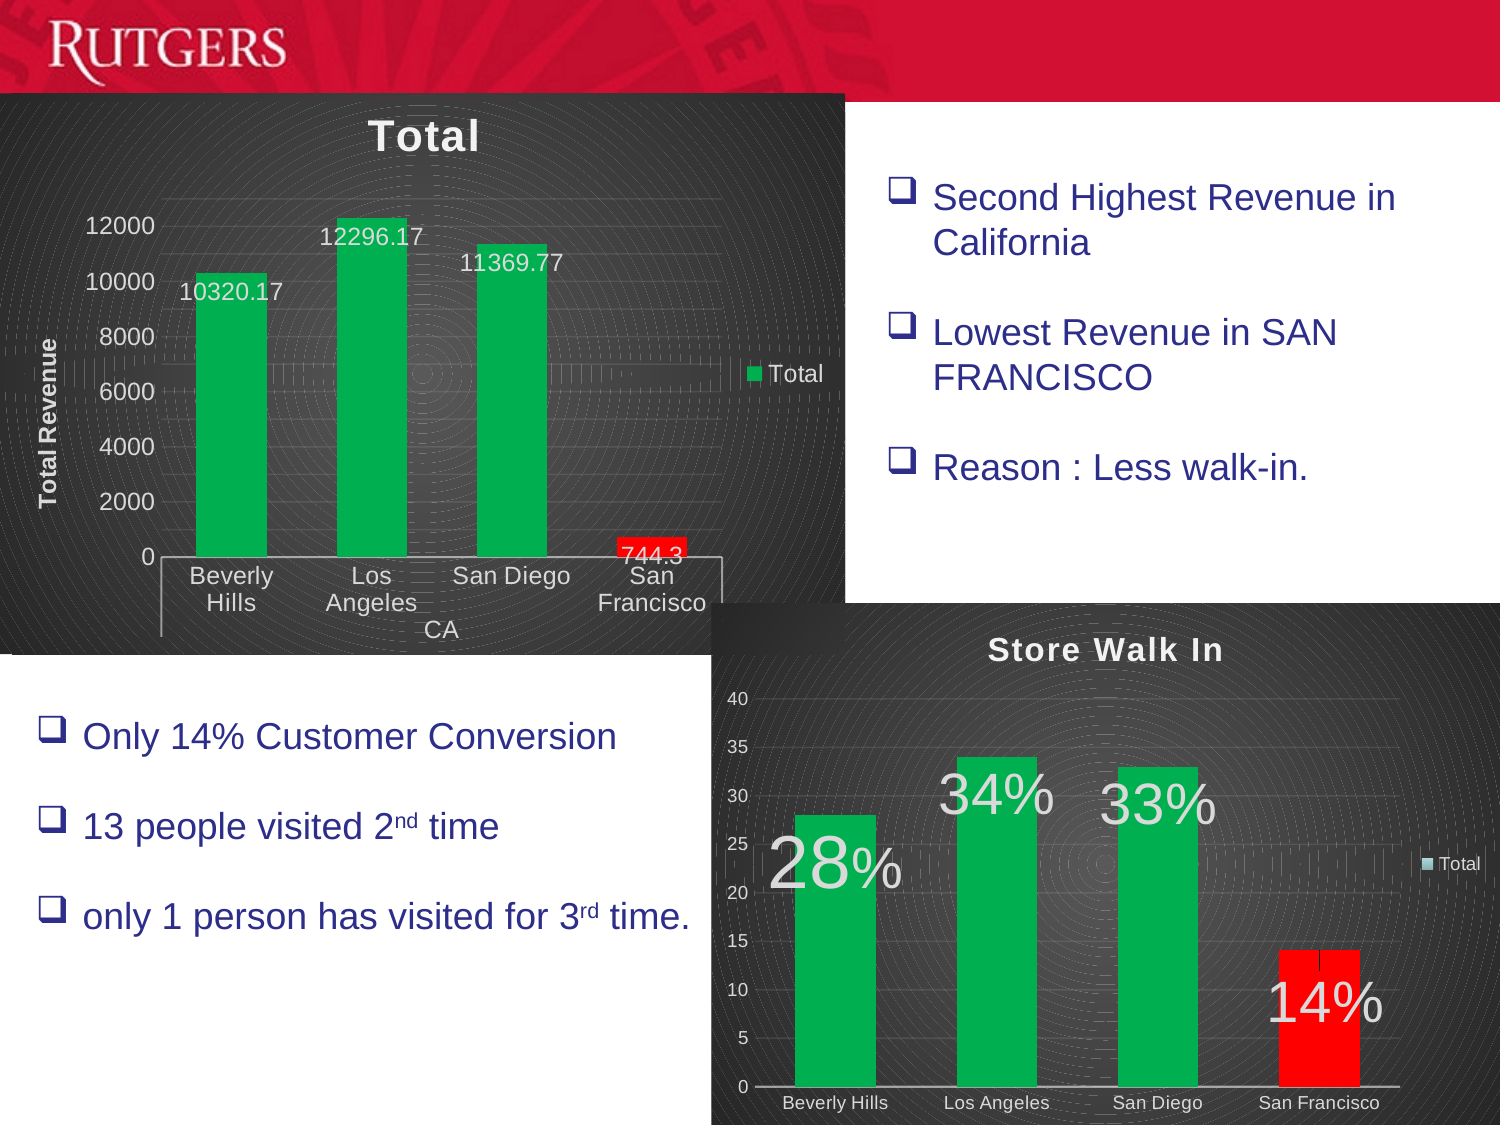

### Chart:

| Category | Total |
|---|---|
| Beverly Hills | 10320.170000000007 |
| Los Angeles | 12296.170000000002 |
| San Diego | 11369.770000000002 |
| San Francisco | 744.3000000000002 |
Second Highest Revenue in California

Lowest Revenue in SAN FRANCISCO

Reason : Less walk-in.

### Chart: Store Walk In

| Category |  |
|---|---|
| Beverly Hills | 28.0 |
| Los Angeles | 34.0 |
| San Diego | 33.0 |
| San Francisco | 14.0 |
Only 14% Customer Conversion

13 people visited 2nd time

only 1 person has visited for 3rd time.

4